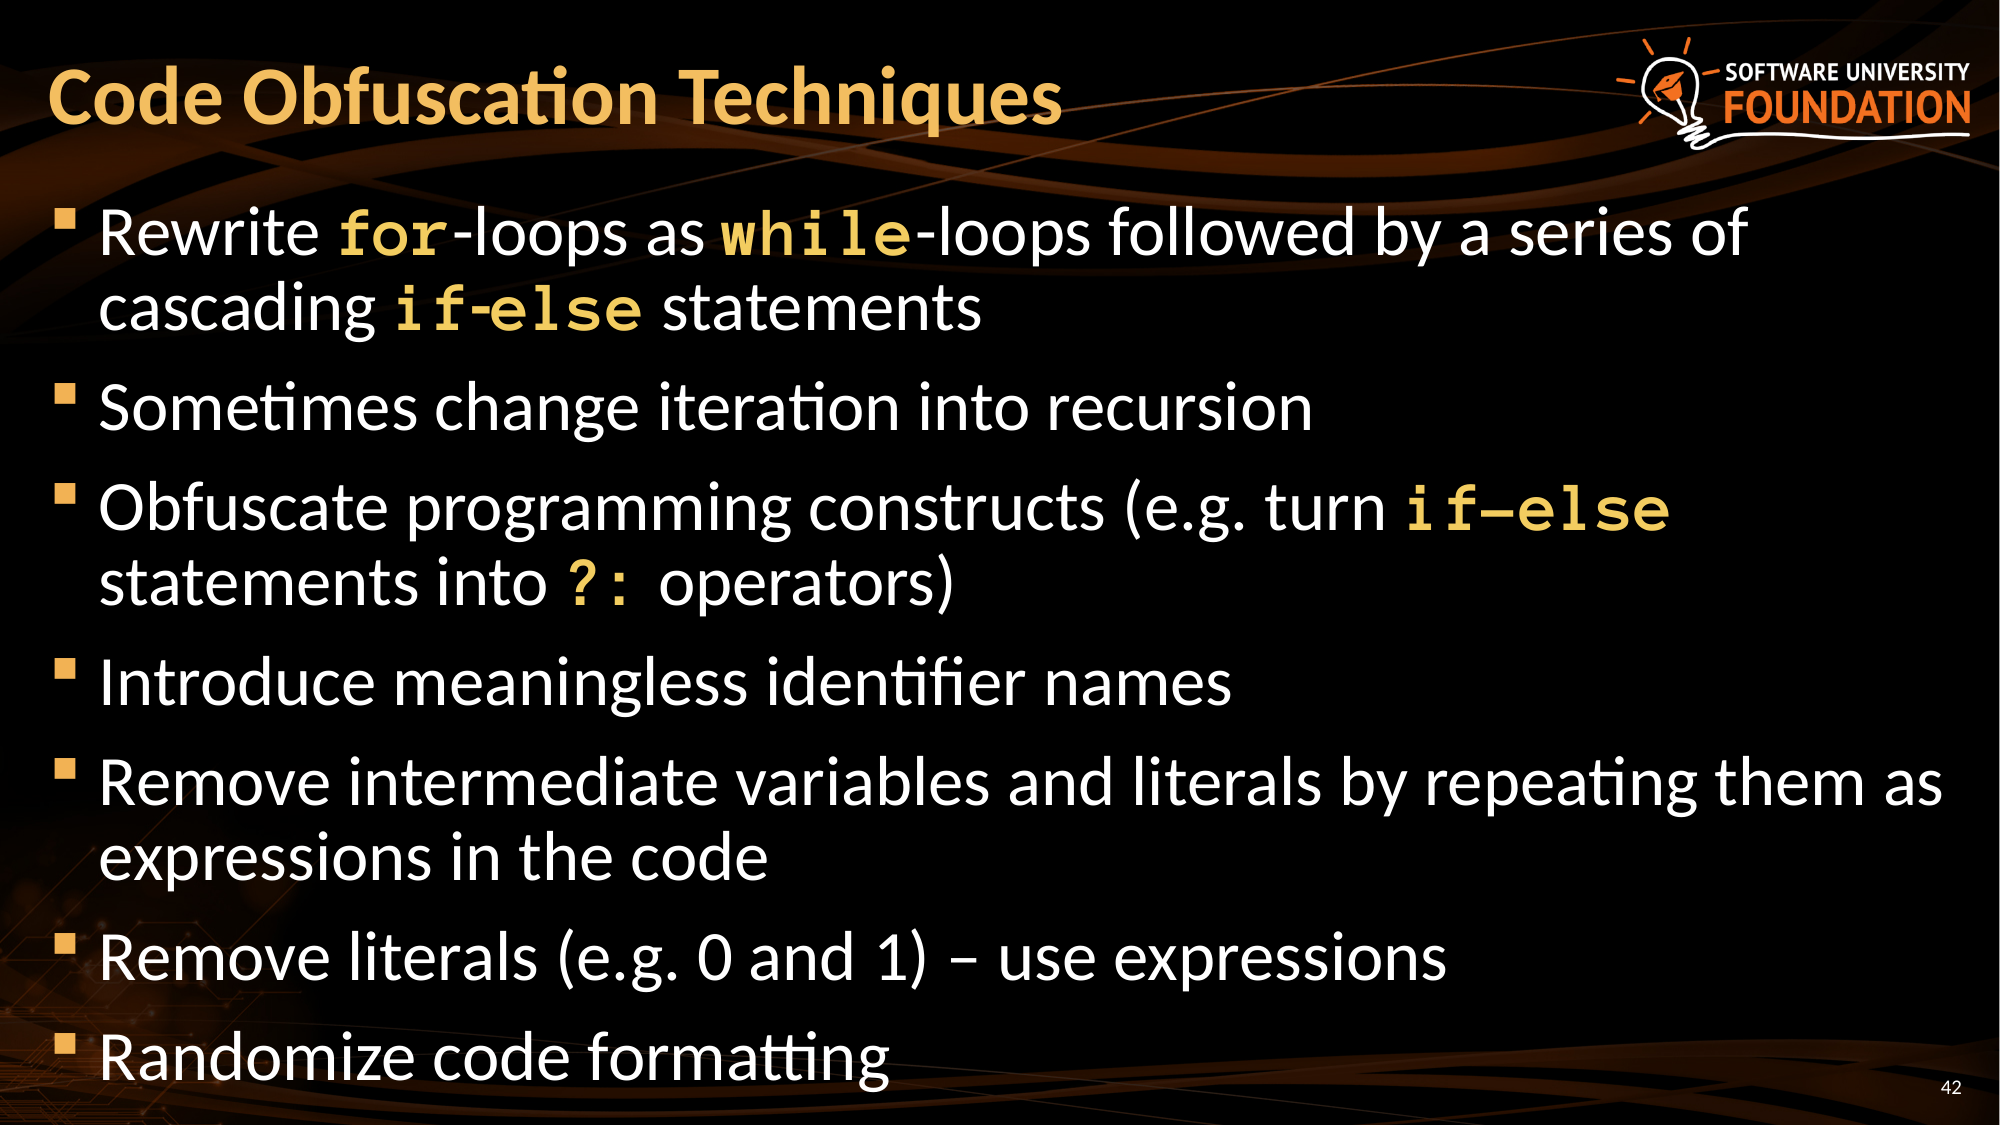

# Code Obfuscation Techniques
Rewrite for-loops as while-loops followed by a series of cascading if-else statements
Sometimes change iteration into recursion
Obfuscate programming constructs (e.g. turn if-else statements into ?: operators)
Introduce meaningless identifier names
Remove intermediate variables and literals by repeating them as expressions in the code
Remove literals (e.g. 0 and 1) – use expressions
Randomize code formatting
42